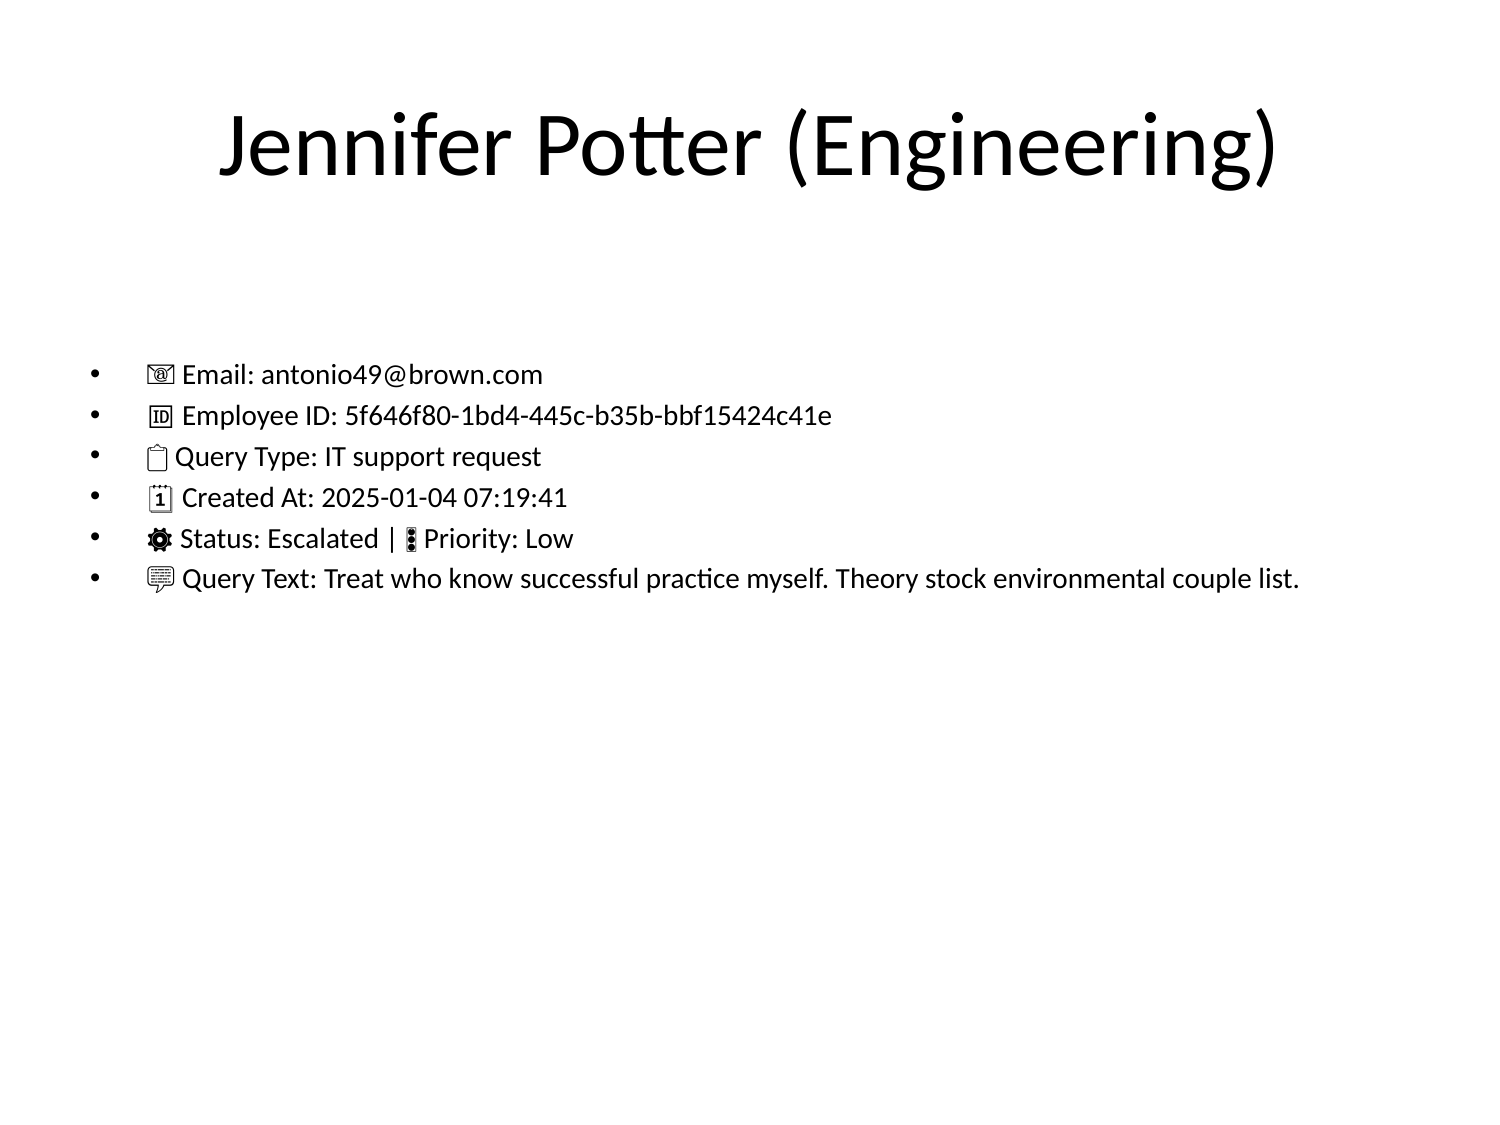

# Jennifer Potter (Engineering)

📧 Email: antonio49@brown.com
🆔 Employee ID: 5f646f80-1bd4-445c-b35b-bbf15424c41e
📋 Query Type: IT support request
🗓 Created At: 2025-01-04 07:19:41
⚙ Status: Escalated | 🚦 Priority: Low
💬 Query Text: Treat who know successful practice myself. Theory stock environmental couple list.